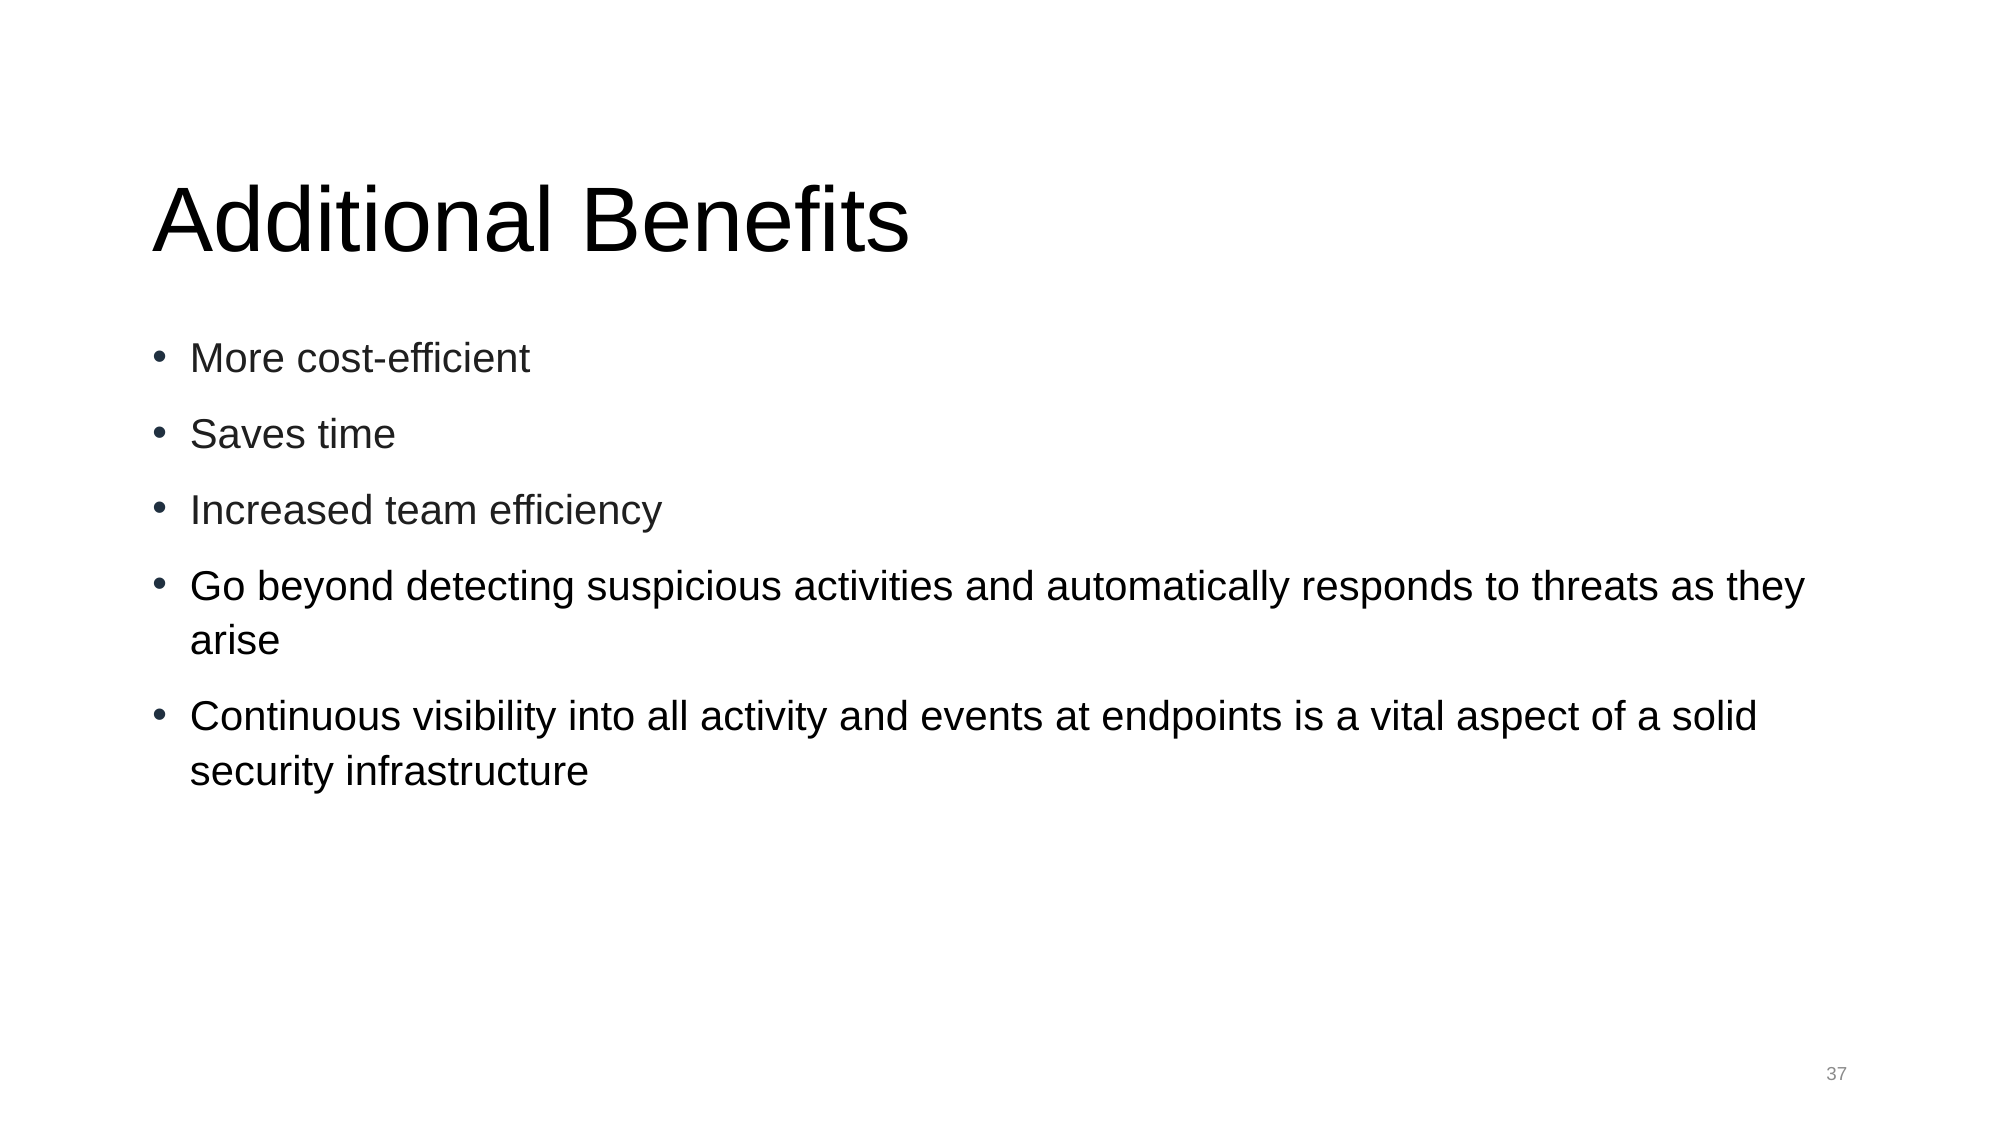

# Additional Benefits
More cost-efficient
Saves time
Increased team efficiency
Go beyond detecting suspicious activities and automatically responds to threats as they arise
Continuous visibility into all activity and events at endpoints is a vital aspect of a solid security infrastructure

37